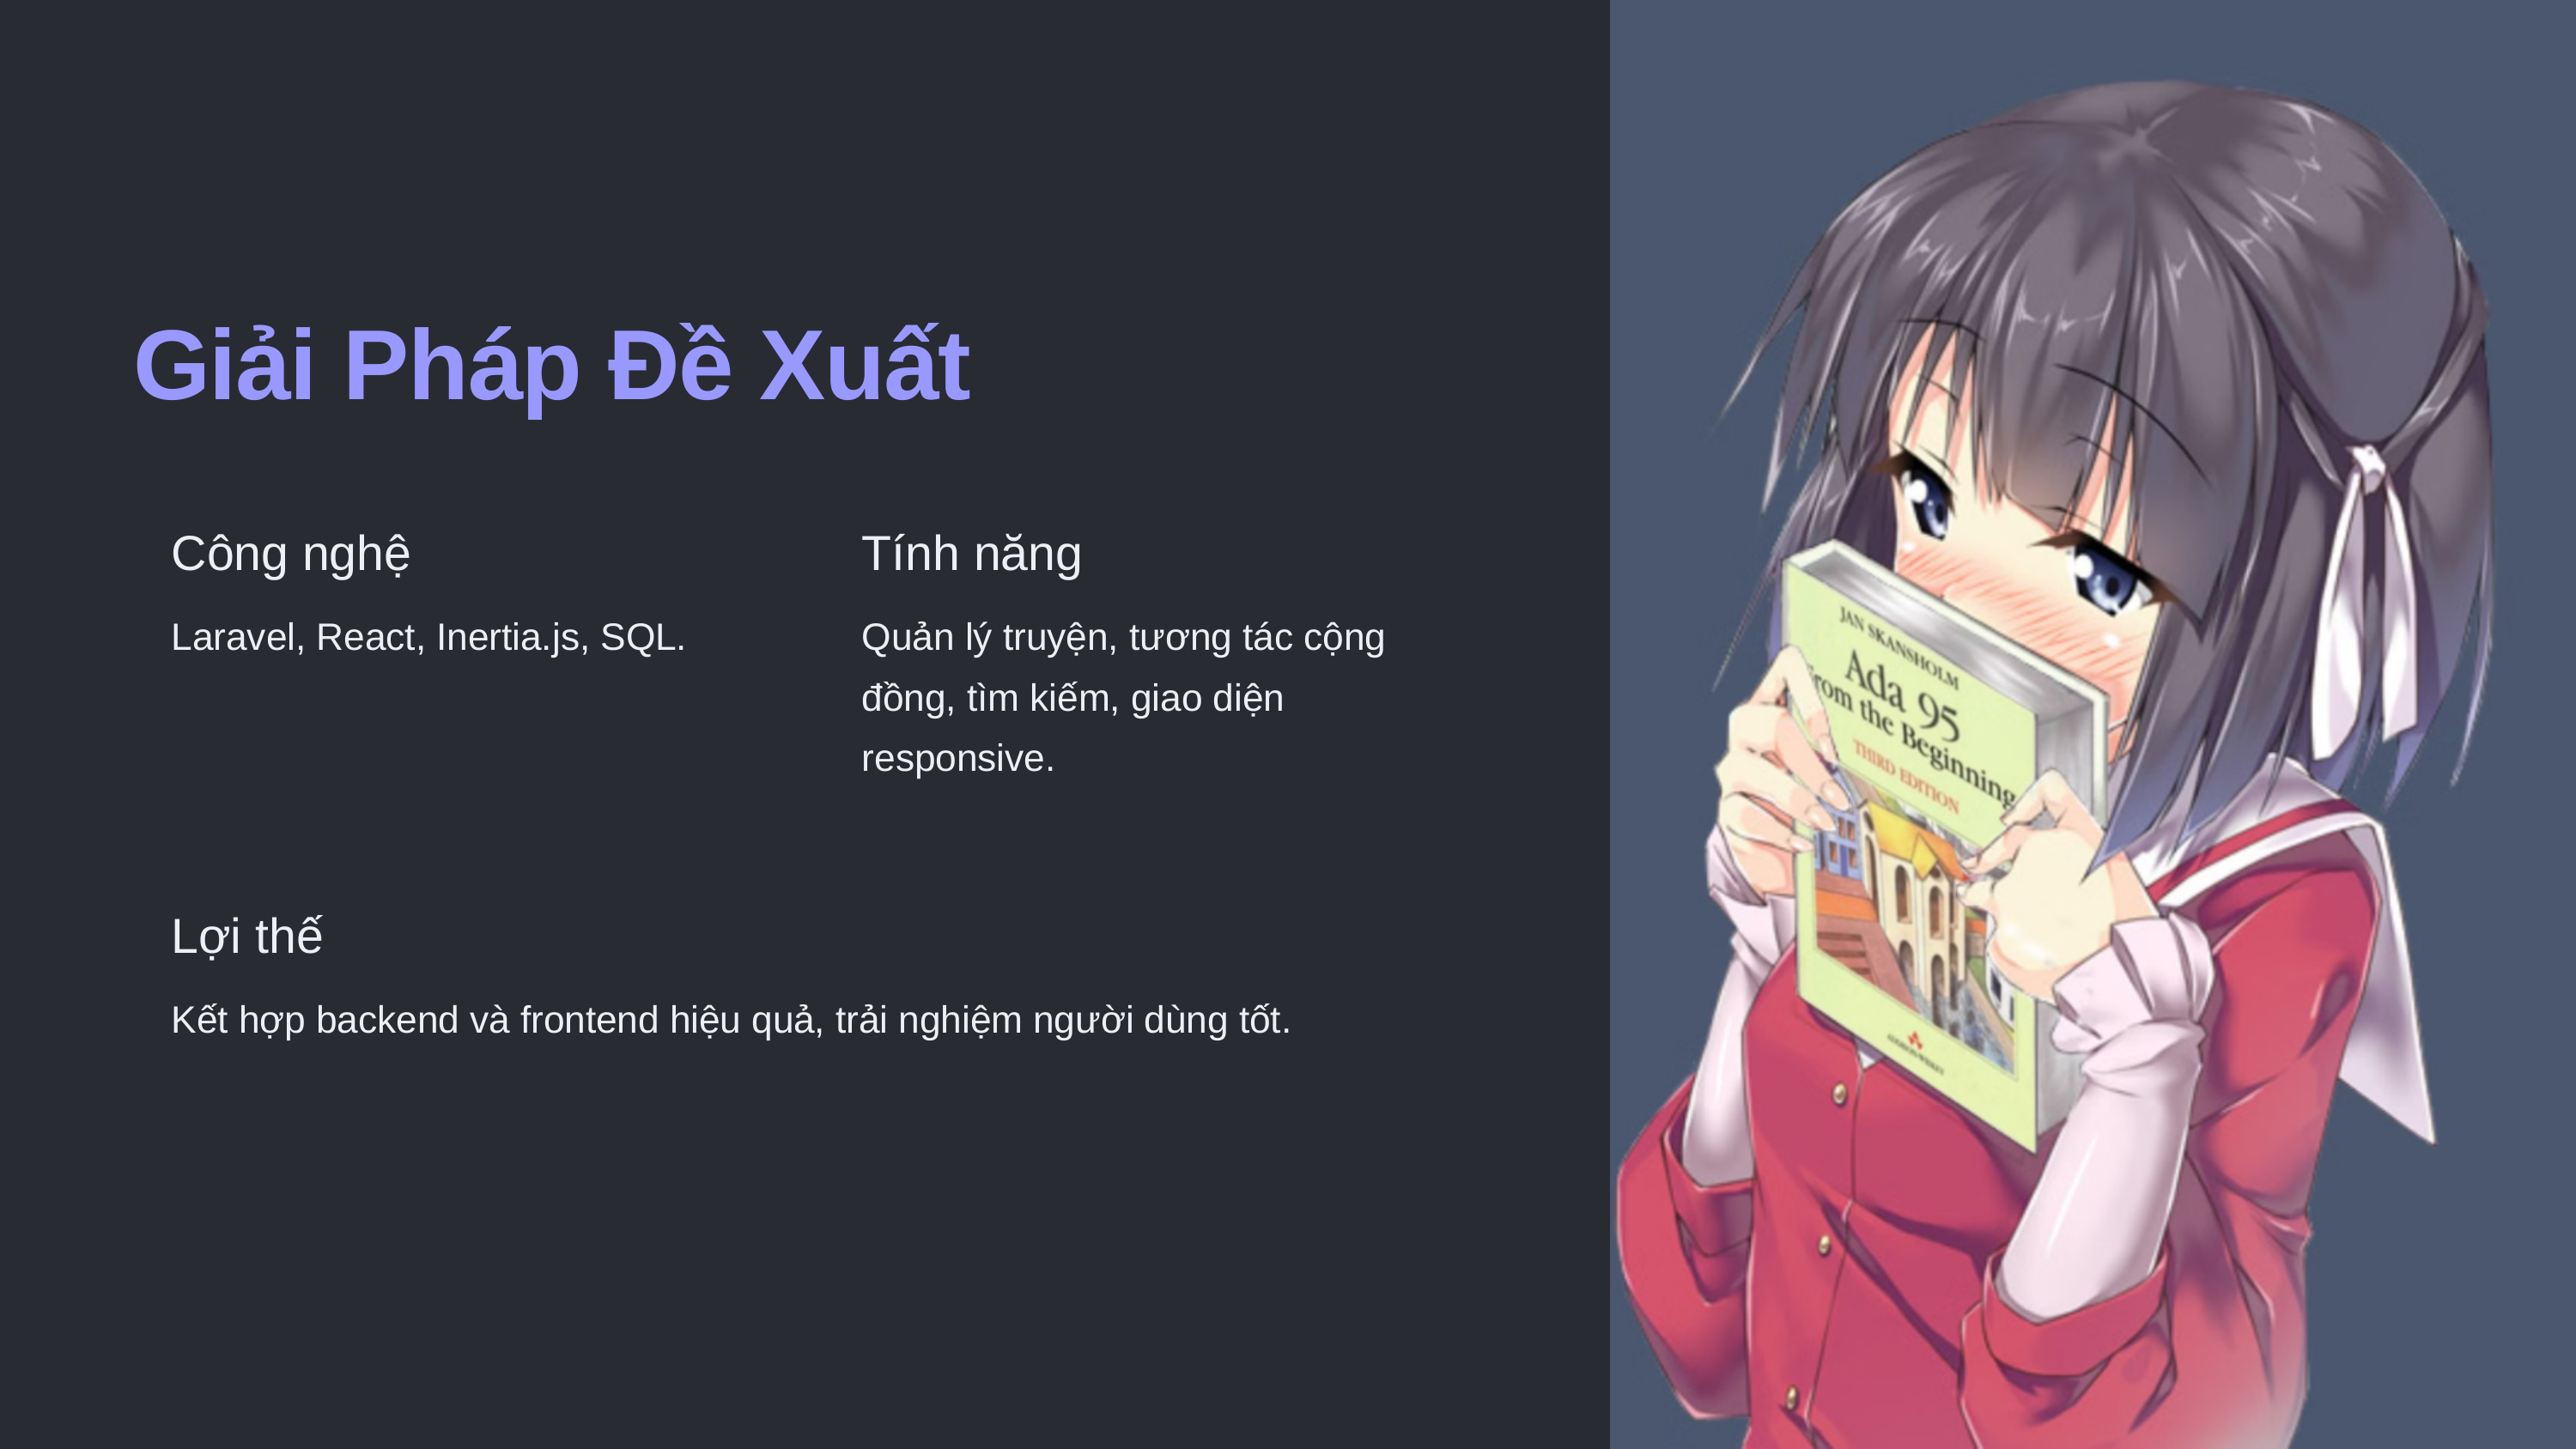

Giải Pháp Đề Xuất

Công nghệ

Tính năng

Laravel, React, Inertia.js, SQL.

Quản lý truyện, tương tác cộng đồng, tìm kiếm, giao diện responsive.

Lợi thế

Kết hợp backend và frontend hiệu quả, trải nghiệm người dùng tốt.